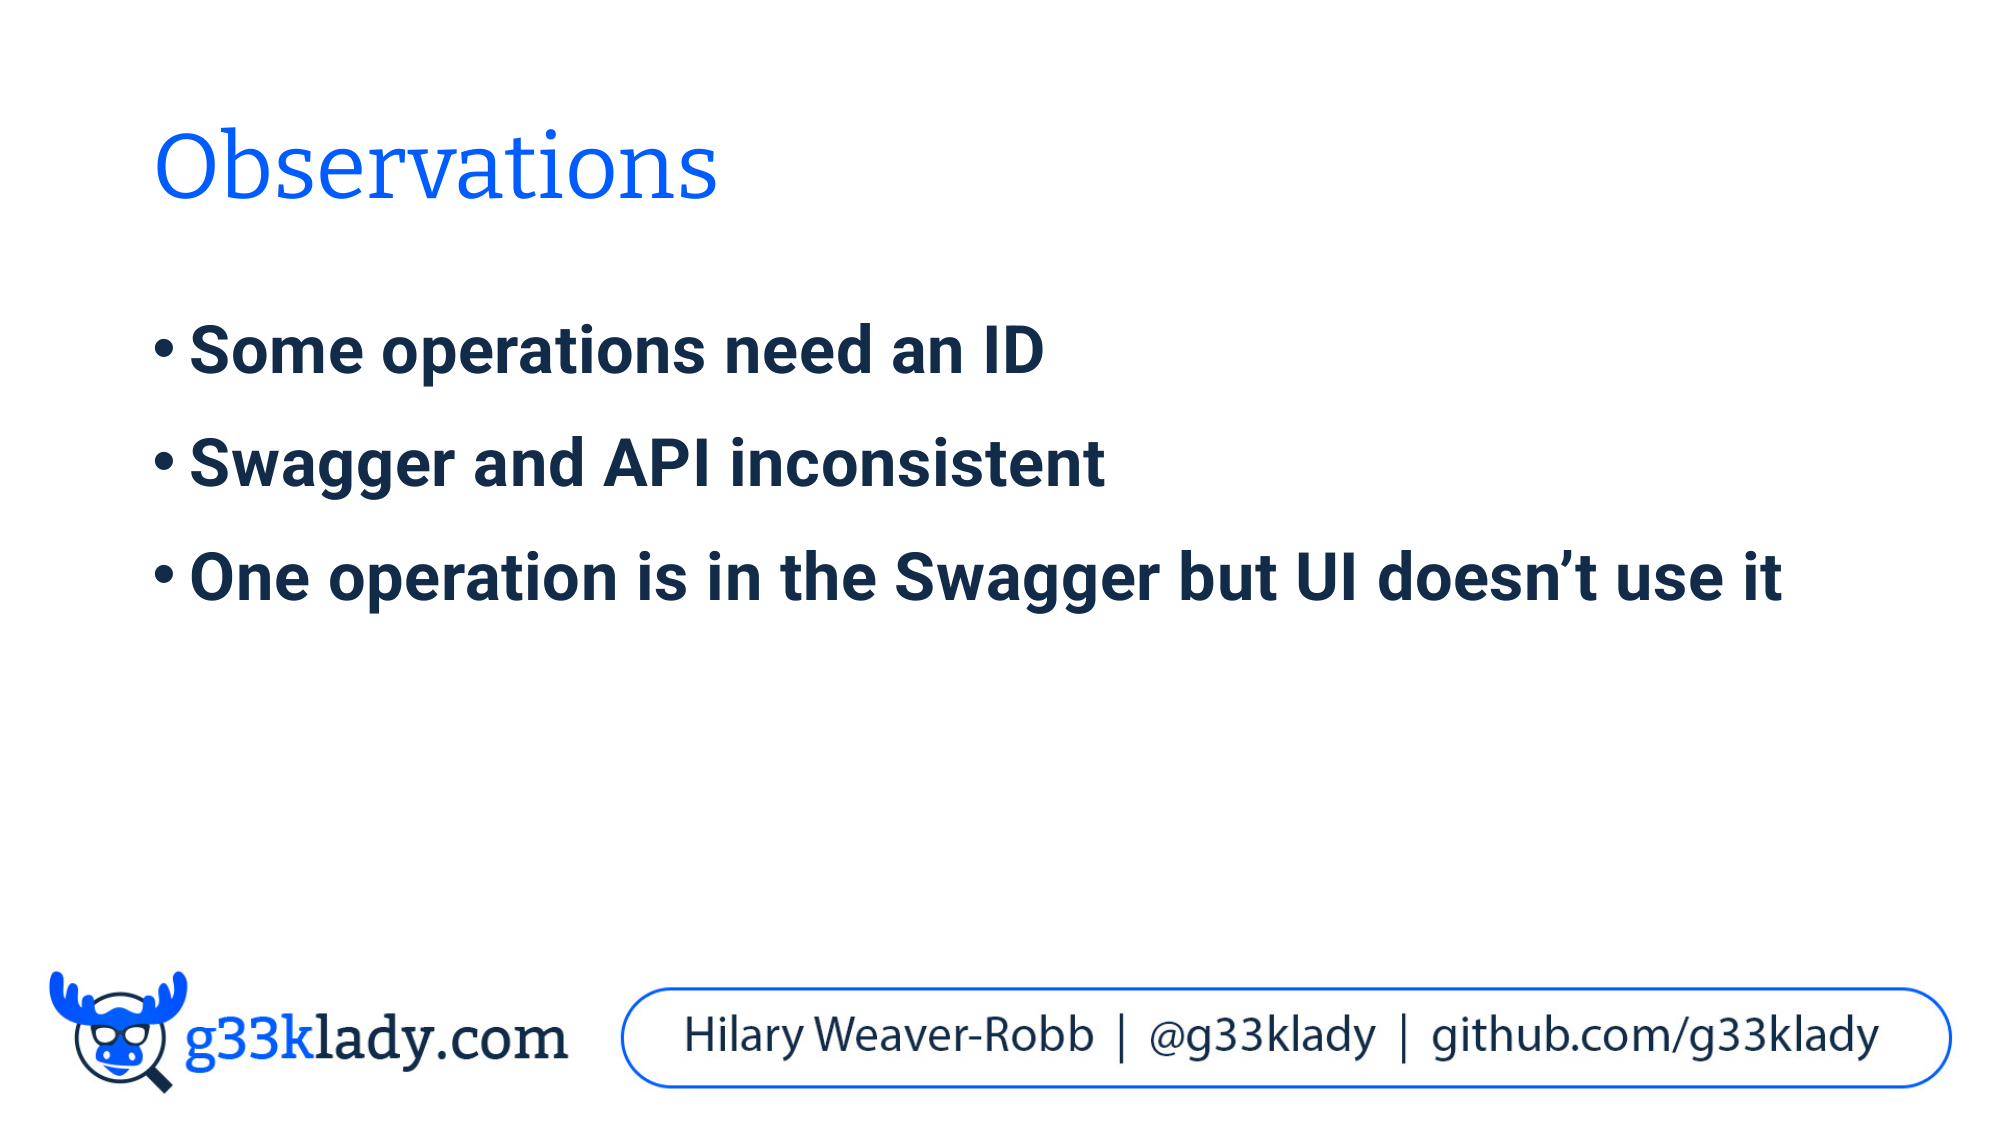

# Observations
Some operations need an ID
Swagger and API inconsistent
One operation is in the Swagger but UI doesn’t use it